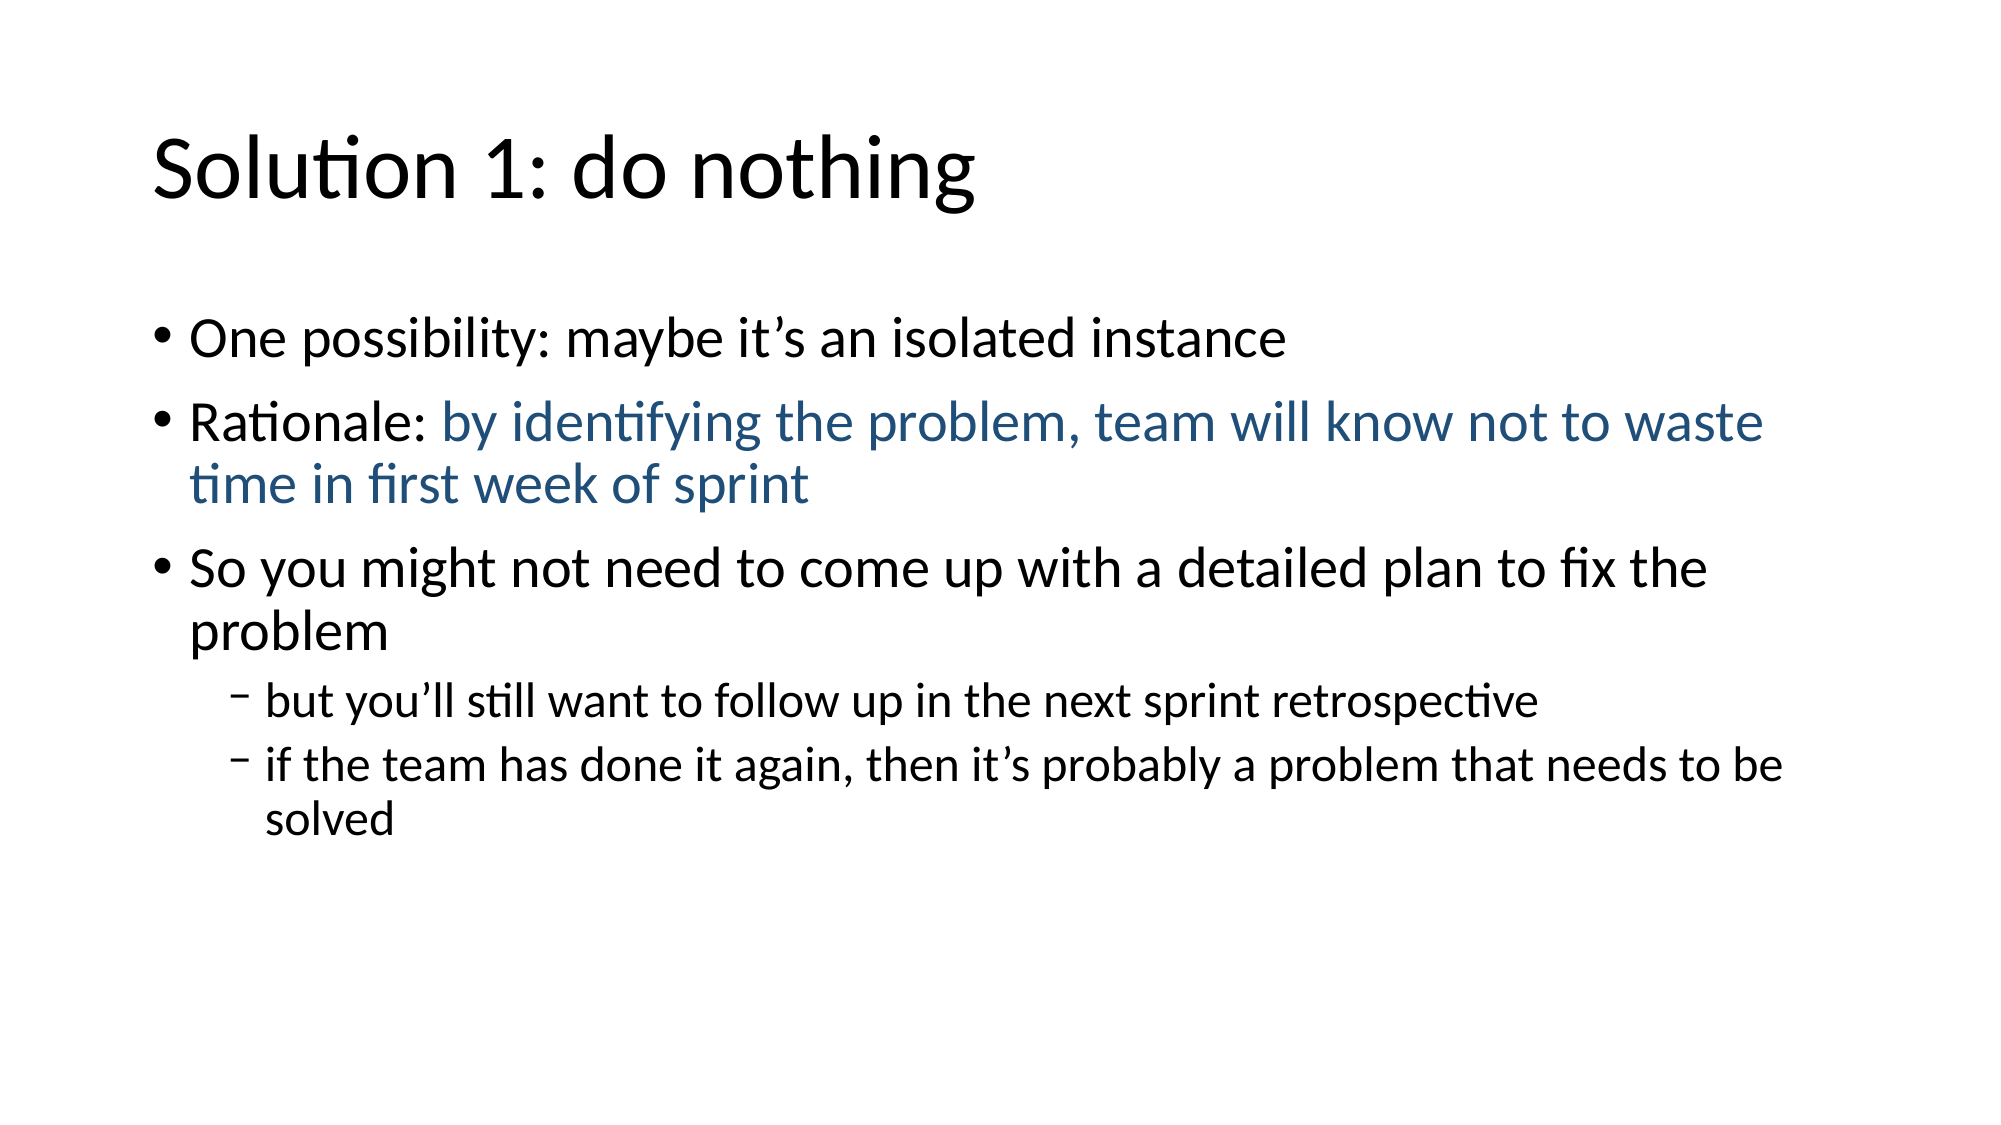

# Solution 1: do nothing
One possibility: maybe it’s an isolated instance
Rationale: by identifying the problem, team will know not to waste time in first week of sprint
So you might not need to come up with a detailed plan to fix the problem
but you’ll still want to follow up in the next sprint retrospective
if the team has done it again, then it’s probably a problem that needs to be solved